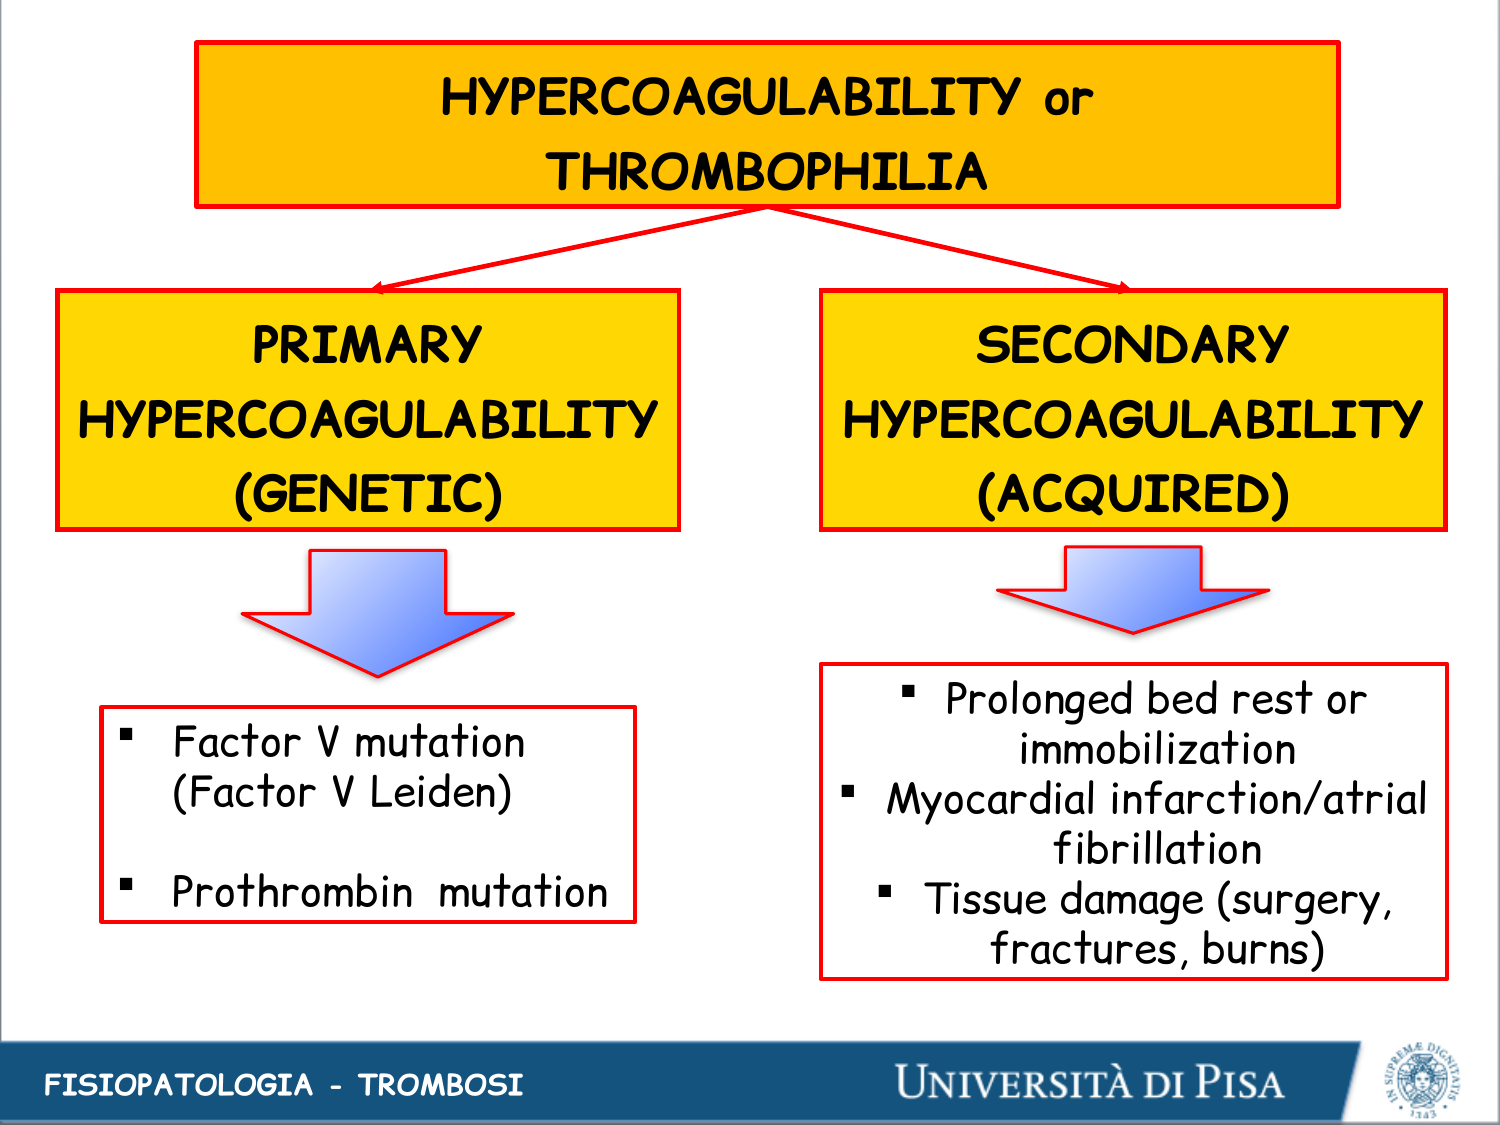

HYPERCOAGULABILITY or THROMBOPHILIA
PRIMARY HYPERCOAGULABILITY (GENETIC)
SECONDARY HYPERCOAGULABILITY
(ACQUIRED)

Prolonged bed rest or immobilization
Myocardial infarction/atrial fibrillation
Tissue damage (surgery, fractures, burns)
Factor V mutation (Factor V Leiden)

Prothrombin  mutation
FISIOPATOLOGIA - TROMBOSI